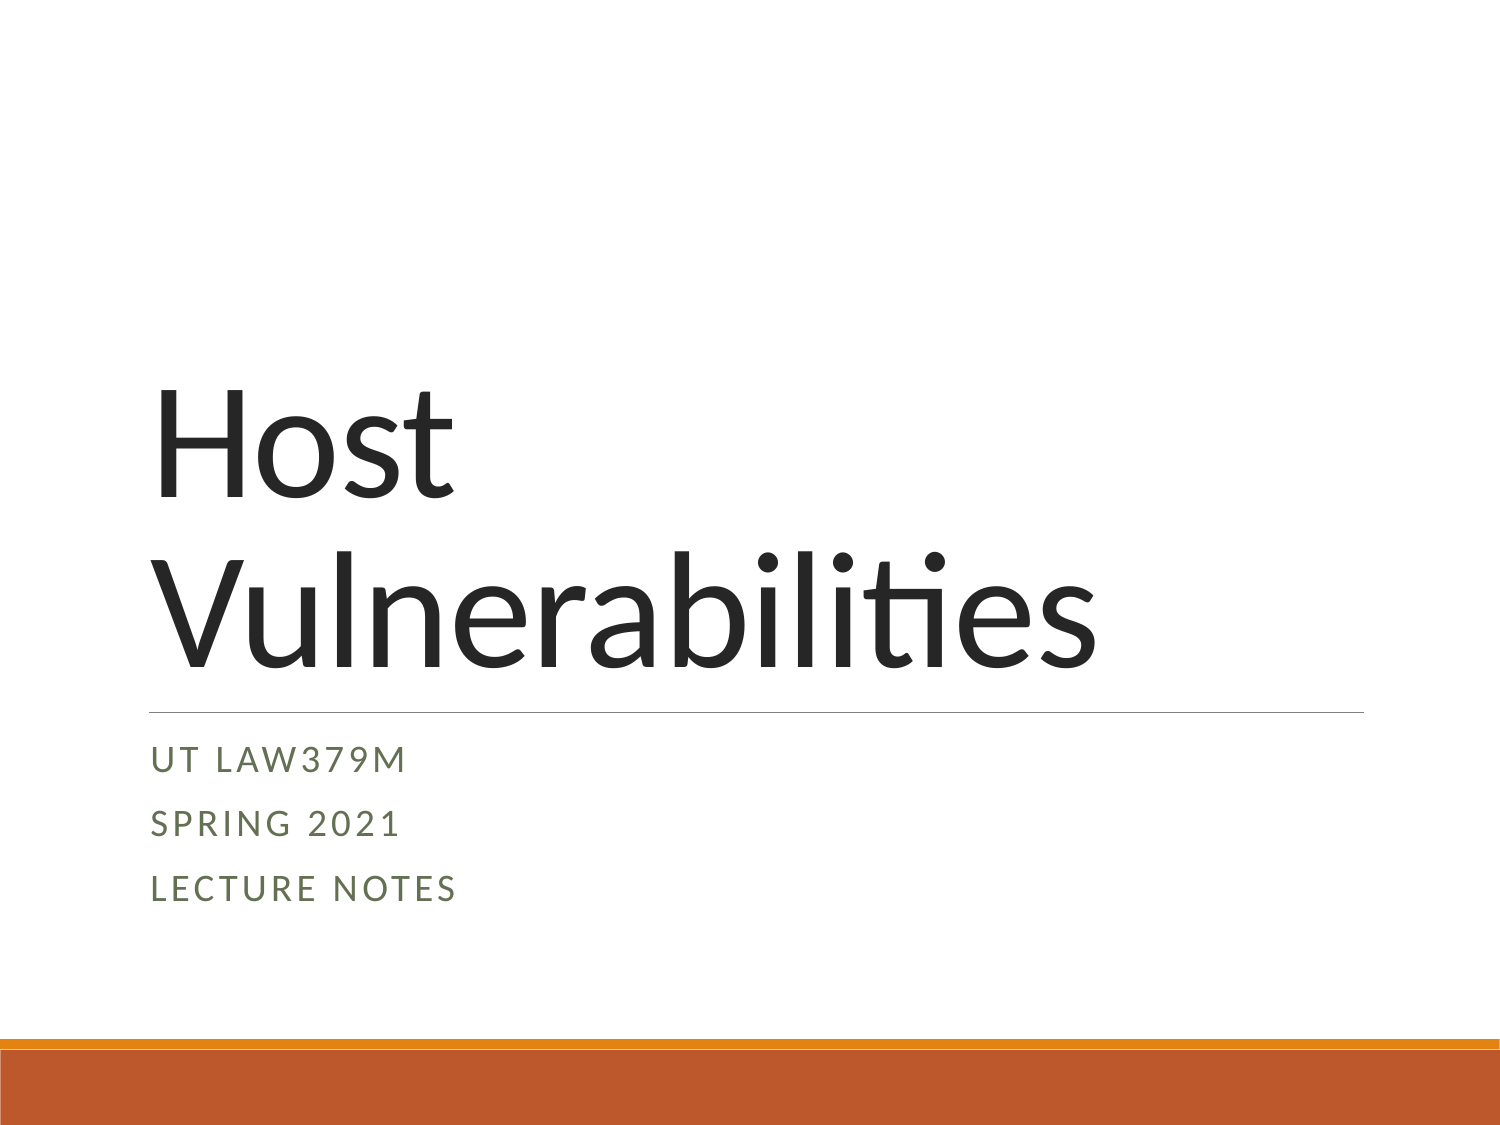

# Host Vulnerabilities
UT LAW379M
SpRing 2021
Lecture Notes